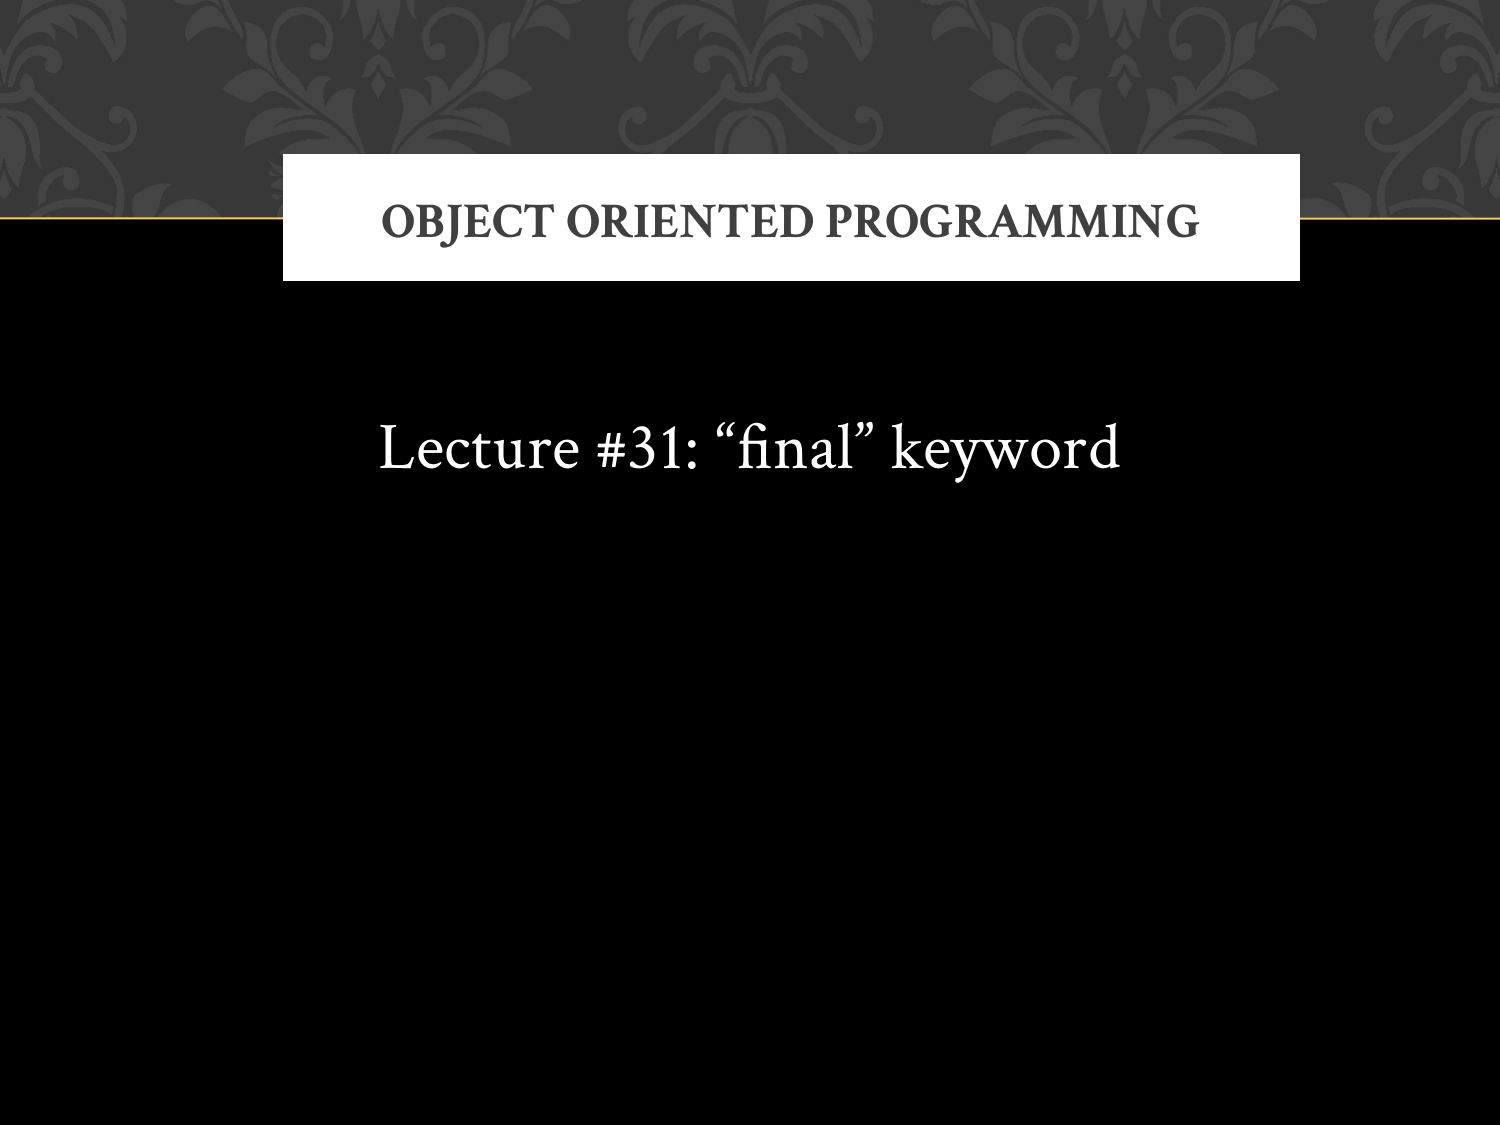

# Object oriented programming

Lecture #31: “final” keyword